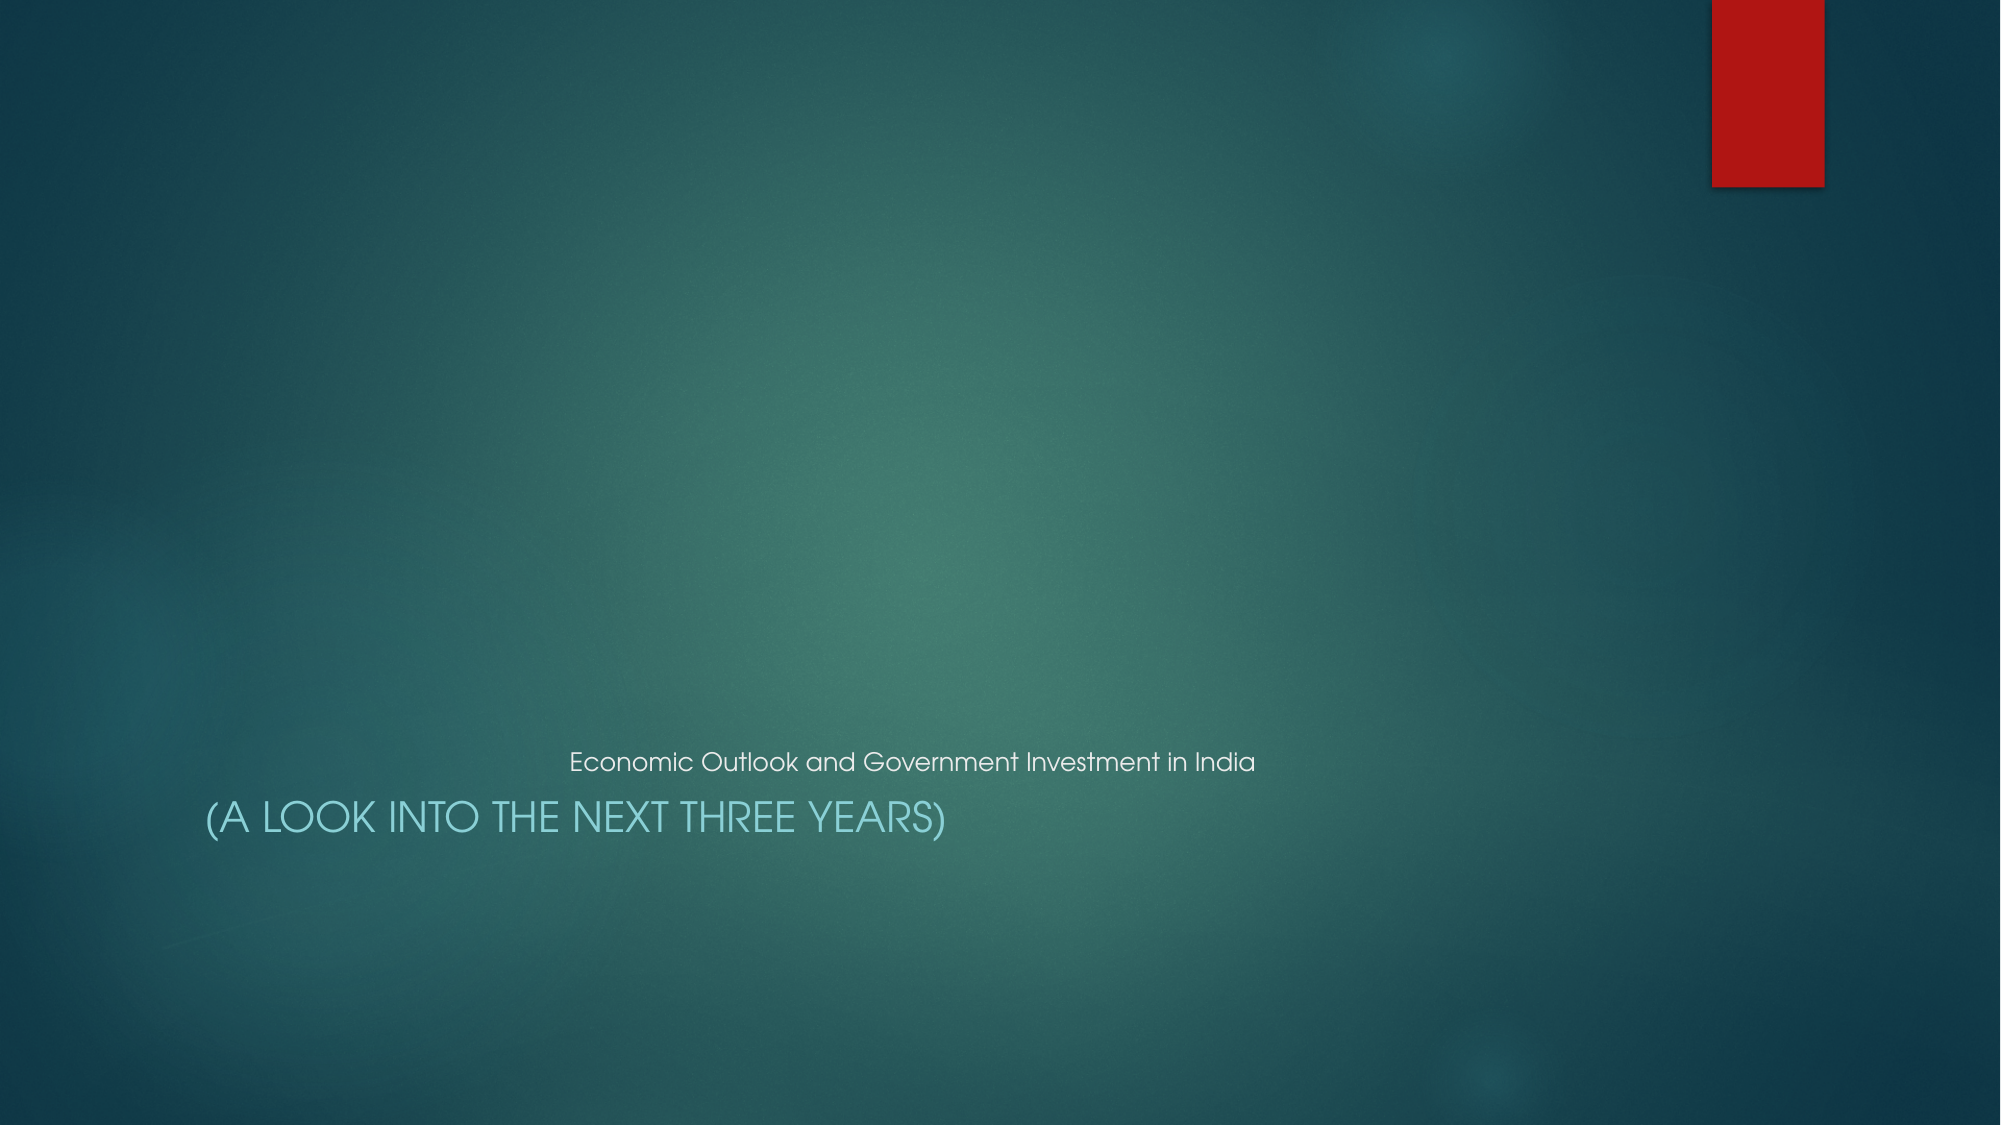

# Economic Outlook and Government Investment in India
(A Look into the Next Three Years)